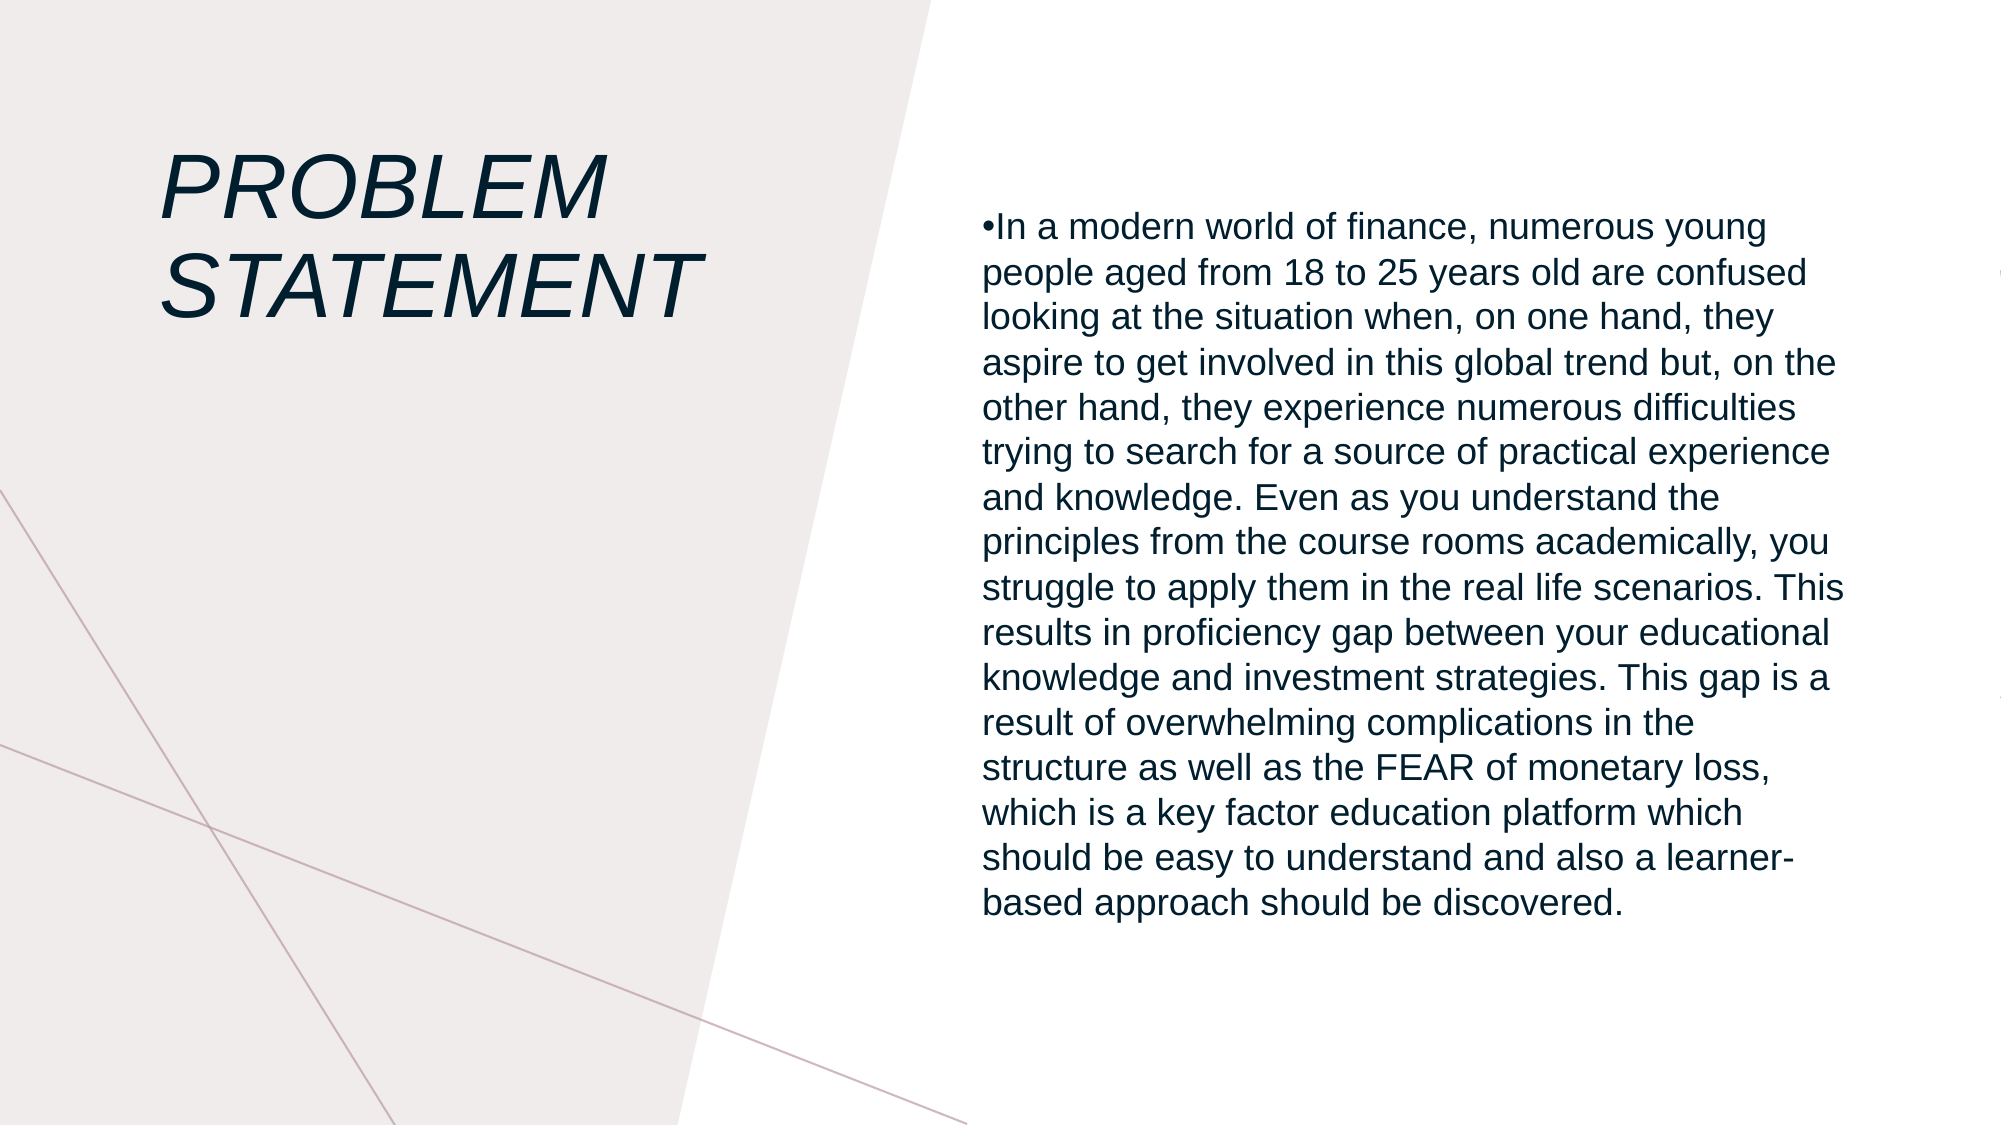

In a modern world of finance, numerous young people aged from 18 to 25 years old are confused looking at the situation when, on one hand, they aspire to get involved in this global trend but, on the other hand, they experience numerous difficulties trying to search for a source of practical experience and knowledge. Even as you understand the principles from the course rooms academically, you struggle to apply them in the real life scenarios. This results in proficiency gap between your educational knowledge and investment strategies. This gap is a result of overwhelming complications in the structure as well as the FEAR of monetary loss, which is a key factor education platform which should be easy to understand and also a learner-based approach should be discovered.
PROBLEM STATEMENT